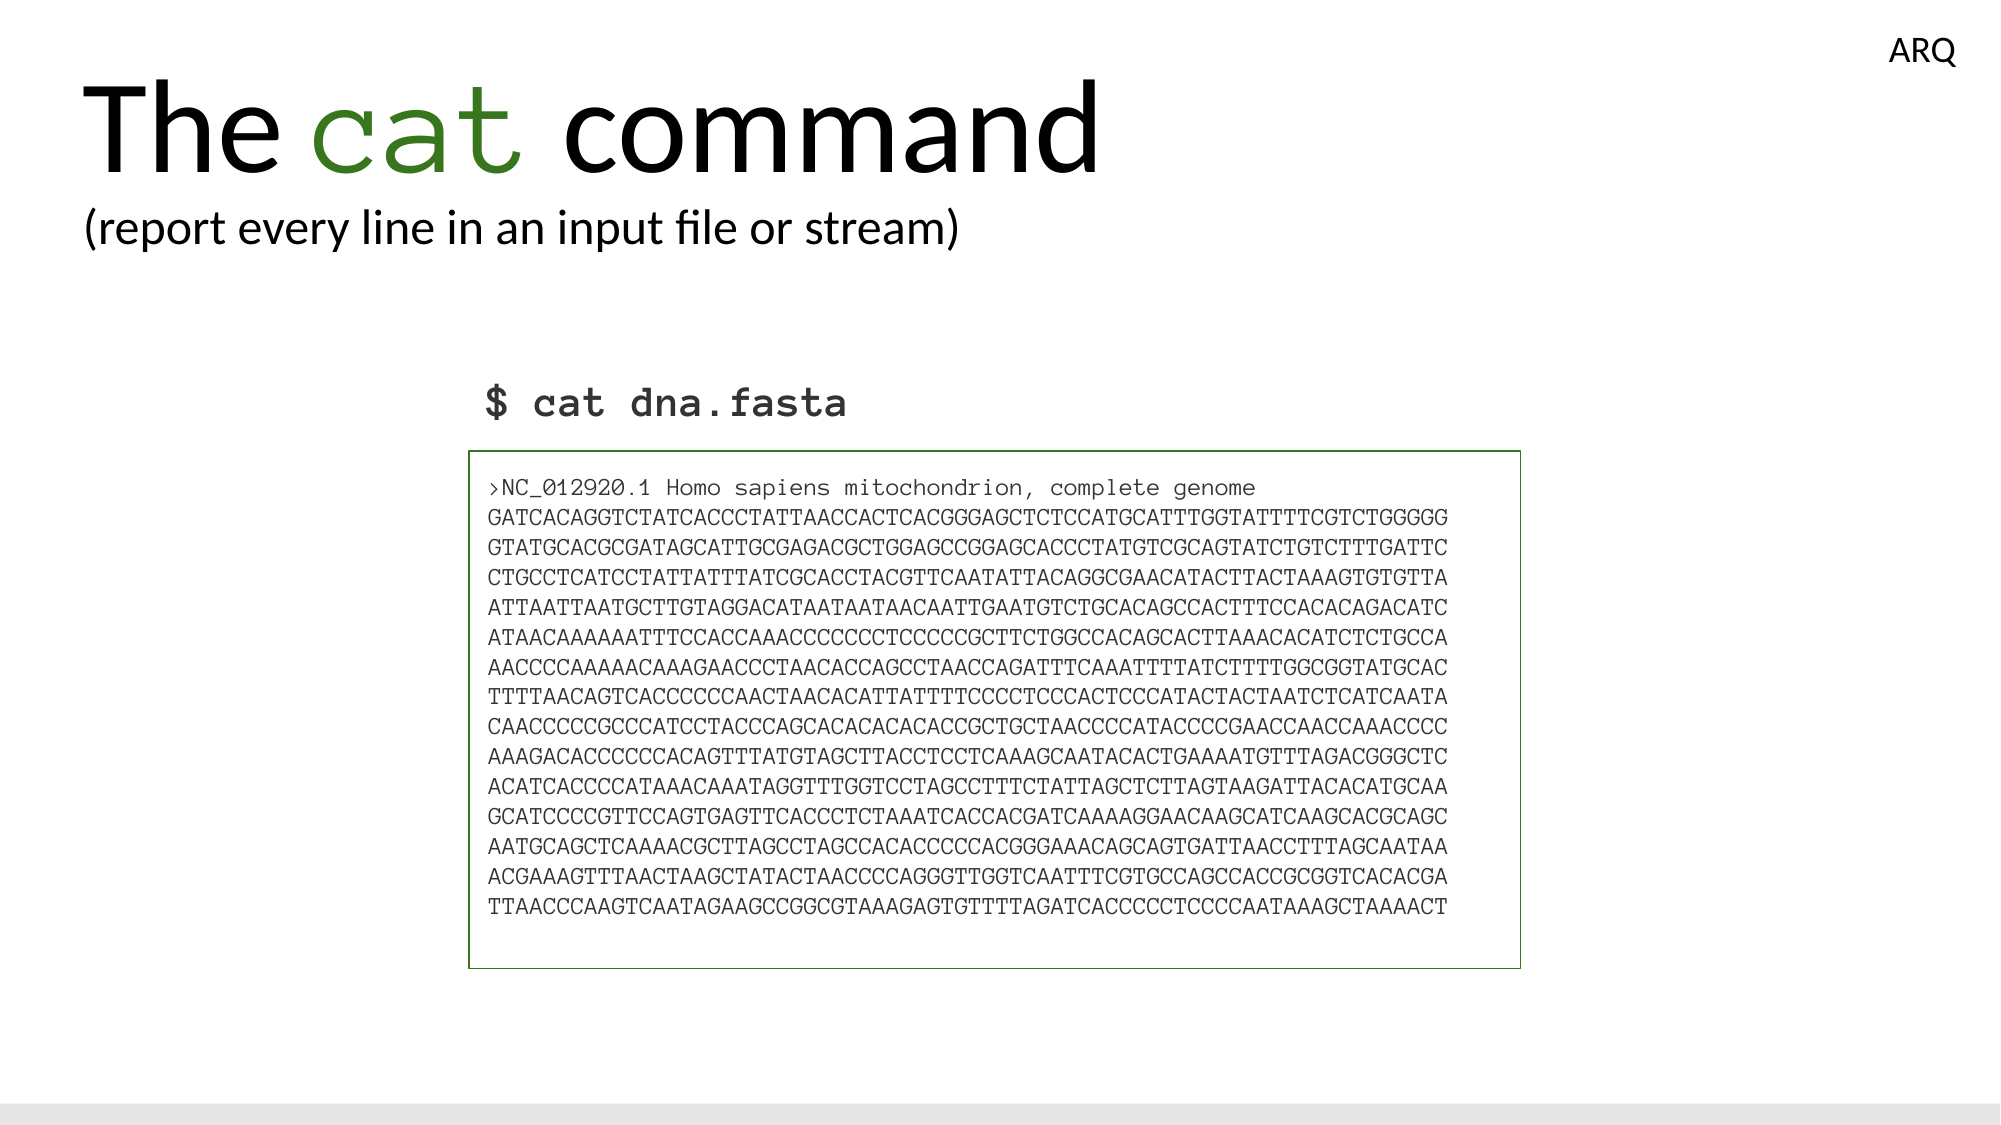

ARQ
# The cat command
(report every line in an input file or stream)
$ cat dna.fasta
>NC_012920.1 Homo sapiens mitochondrion, complete genome
GATCACAGGTCTATCACCCTATTAACCACTCACGGGAGCTCTCCATGCATTTGGTATTTTCGTCTGGGGG
GTATGCACGCGATAGCATTGCGAGACGCTGGAGCCGGAGCACCCTATGTCGCAGTATCTGTCTTTGATTC
CTGCCTCATCCTATTATTTATCGCACCTACGTTCAATATTACAGGCGAACATACTTACTAAAGTGTGTTA
ATTAATTAATGCTTGTAGGACATAATAATAACAATTGAATGTCTGCACAGCCACTTTCCACACAGACATC
ATAACAAAAAATTTCCACCAAACCCCCCCTCCCCCGCTTCTGGCCACAGCACTTAAACACATCTCTGCCA
AACCCCAAAAACAAAGAACCCTAACACCAGCCTAACCAGATTTCAAATTTTATCTTTTGGCGGTATGCAC
TTTTAACAGTCACCCCCCAACTAACACATTATTTTCCCCTCCCACTCCCATACTACTAATCTCATCAATA
CAACCCCCGCCCATCCTACCCAGCACACACACACCGCTGCTAACCCCATACCCCGAACCAACCAAACCCC
AAAGACACCCCCCACAGTTTATGTAGCTTACCTCCTCAAAGCAATACACTGAAAATGTTTAGACGGGCTC
ACATCACCCCATAAACAAATAGGTTTGGTCCTAGCCTTTCTATTAGCTCTTAGTAAGATTACACATGCAA
GCATCCCCGTTCCAGTGAGTTCACCCTCTAAATCACCACGATCAAAAGGAACAAGCATCAAGCACGCAGC
AATGCAGCTCAAAACGCTTAGCCTAGCCACACCCCCACGGGAAACAGCAGTGATTAACCTTTAGCAATAA
ACGAAAGTTTAACTAAGCTATACTAACCCCAGGGTTGGTCAATTTCGTGCCAGCCACCGCGGTCACACGA
TTAACCCAAGTCAATAGAAGCCGGCGTAAAGAGTGTTTTAGATCACCCCCTCCCCAATAAAGCTAAAACT